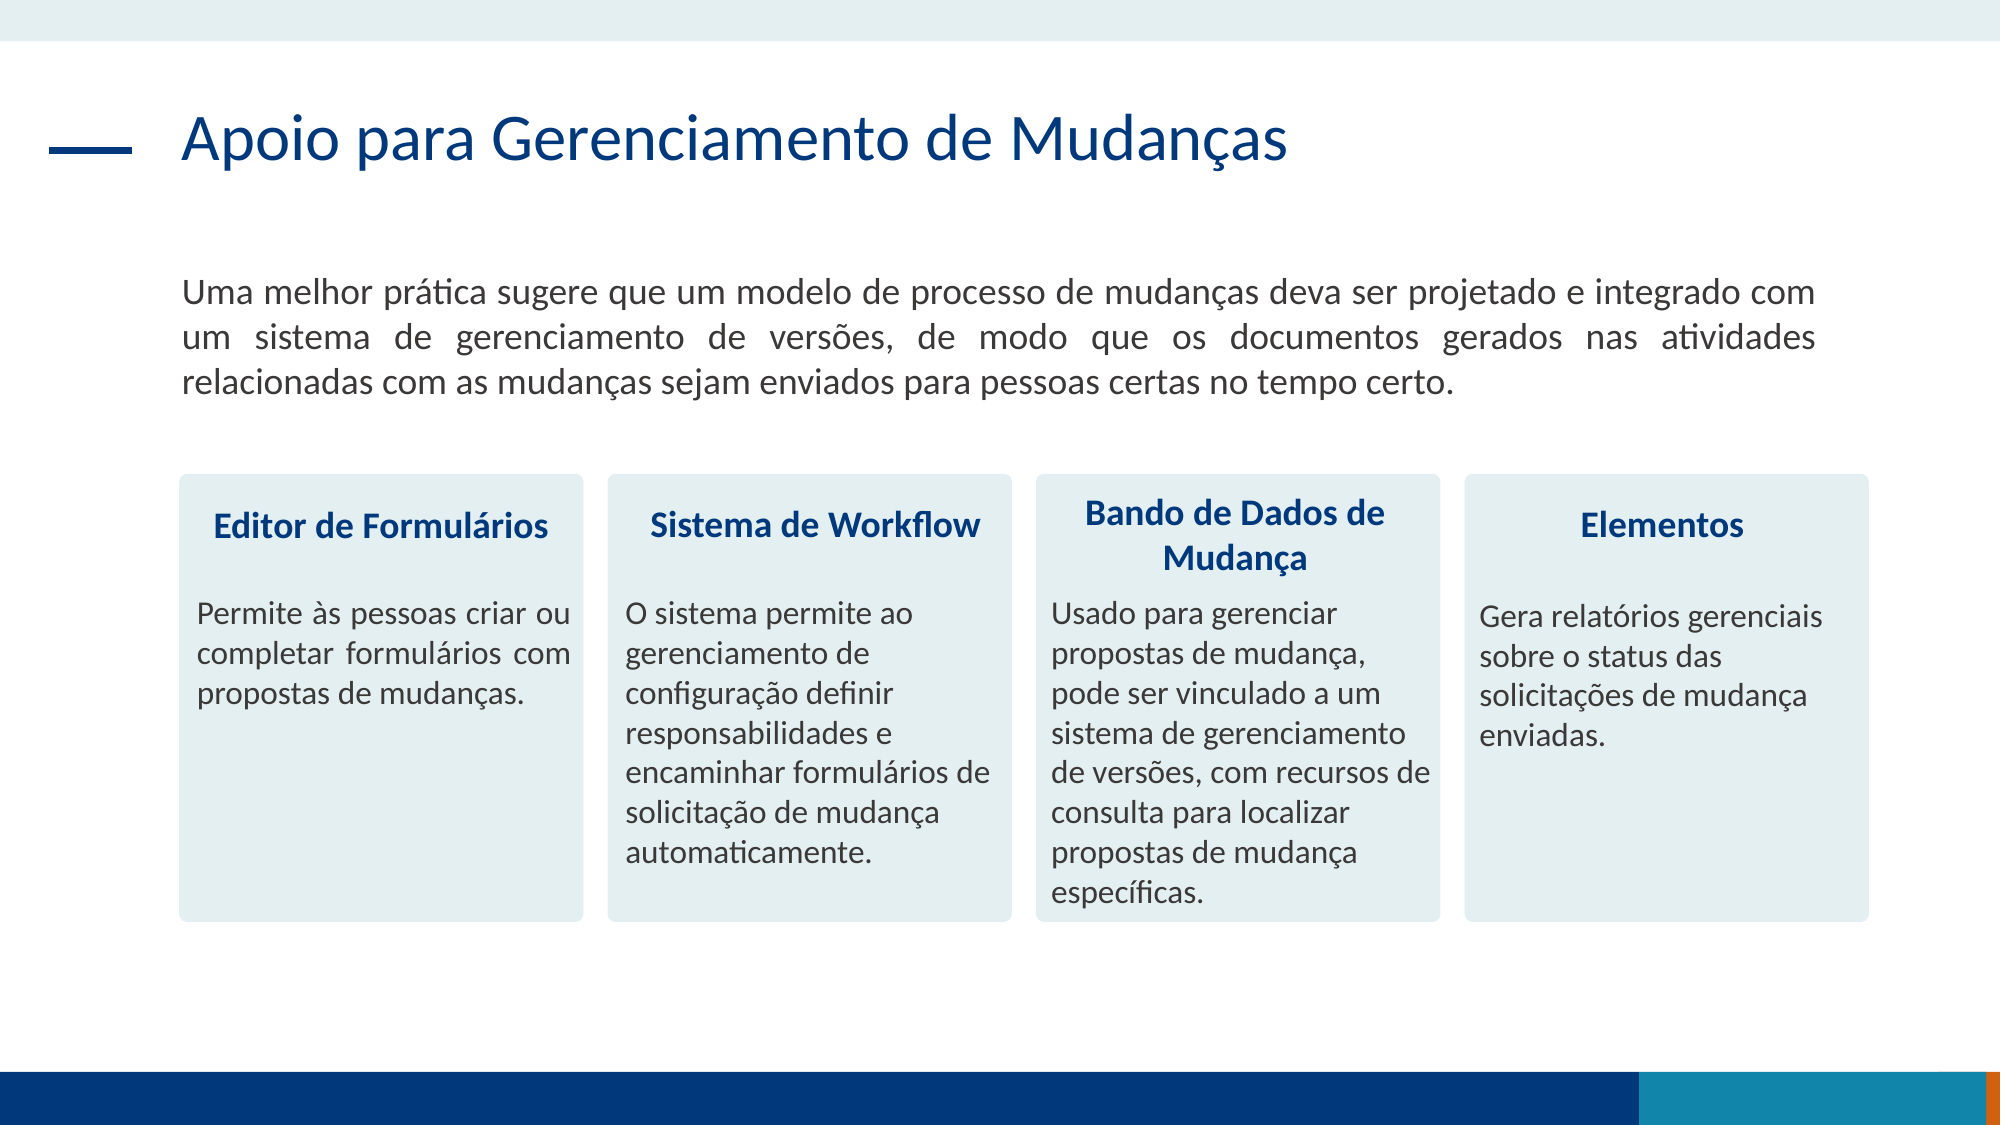

Apoio para Gerenciamento de Mudanças
Uma melhor prática sugere que um modelo de processo de mudanças deva ser projetado e integrado com um sistema de gerenciamento de versões, de modo que os documentos gerados nas atividades relacionadas com as mudanças sejam enviados para pessoas certas no tempo certo.

Bando de Dados de Mudança
Sistema de Workflow
Elementos
Editor de Formulários
O sistema permite ao gerenciamento de configuração definir responsabilidades e encaminhar formulários de solicitação de mudança automaticamente.
Usado para gerenciar propostas de mudança, pode ser vinculado a um sistema de gerenciamento de versões, com recursos de consulta para localizar propostas de mudança específicas.
Permite às pessoas criar ou completar formulários com propostas de mudanças.
Gera relatórios gerenciais sobre o status das solicitações de mudança enviadas.